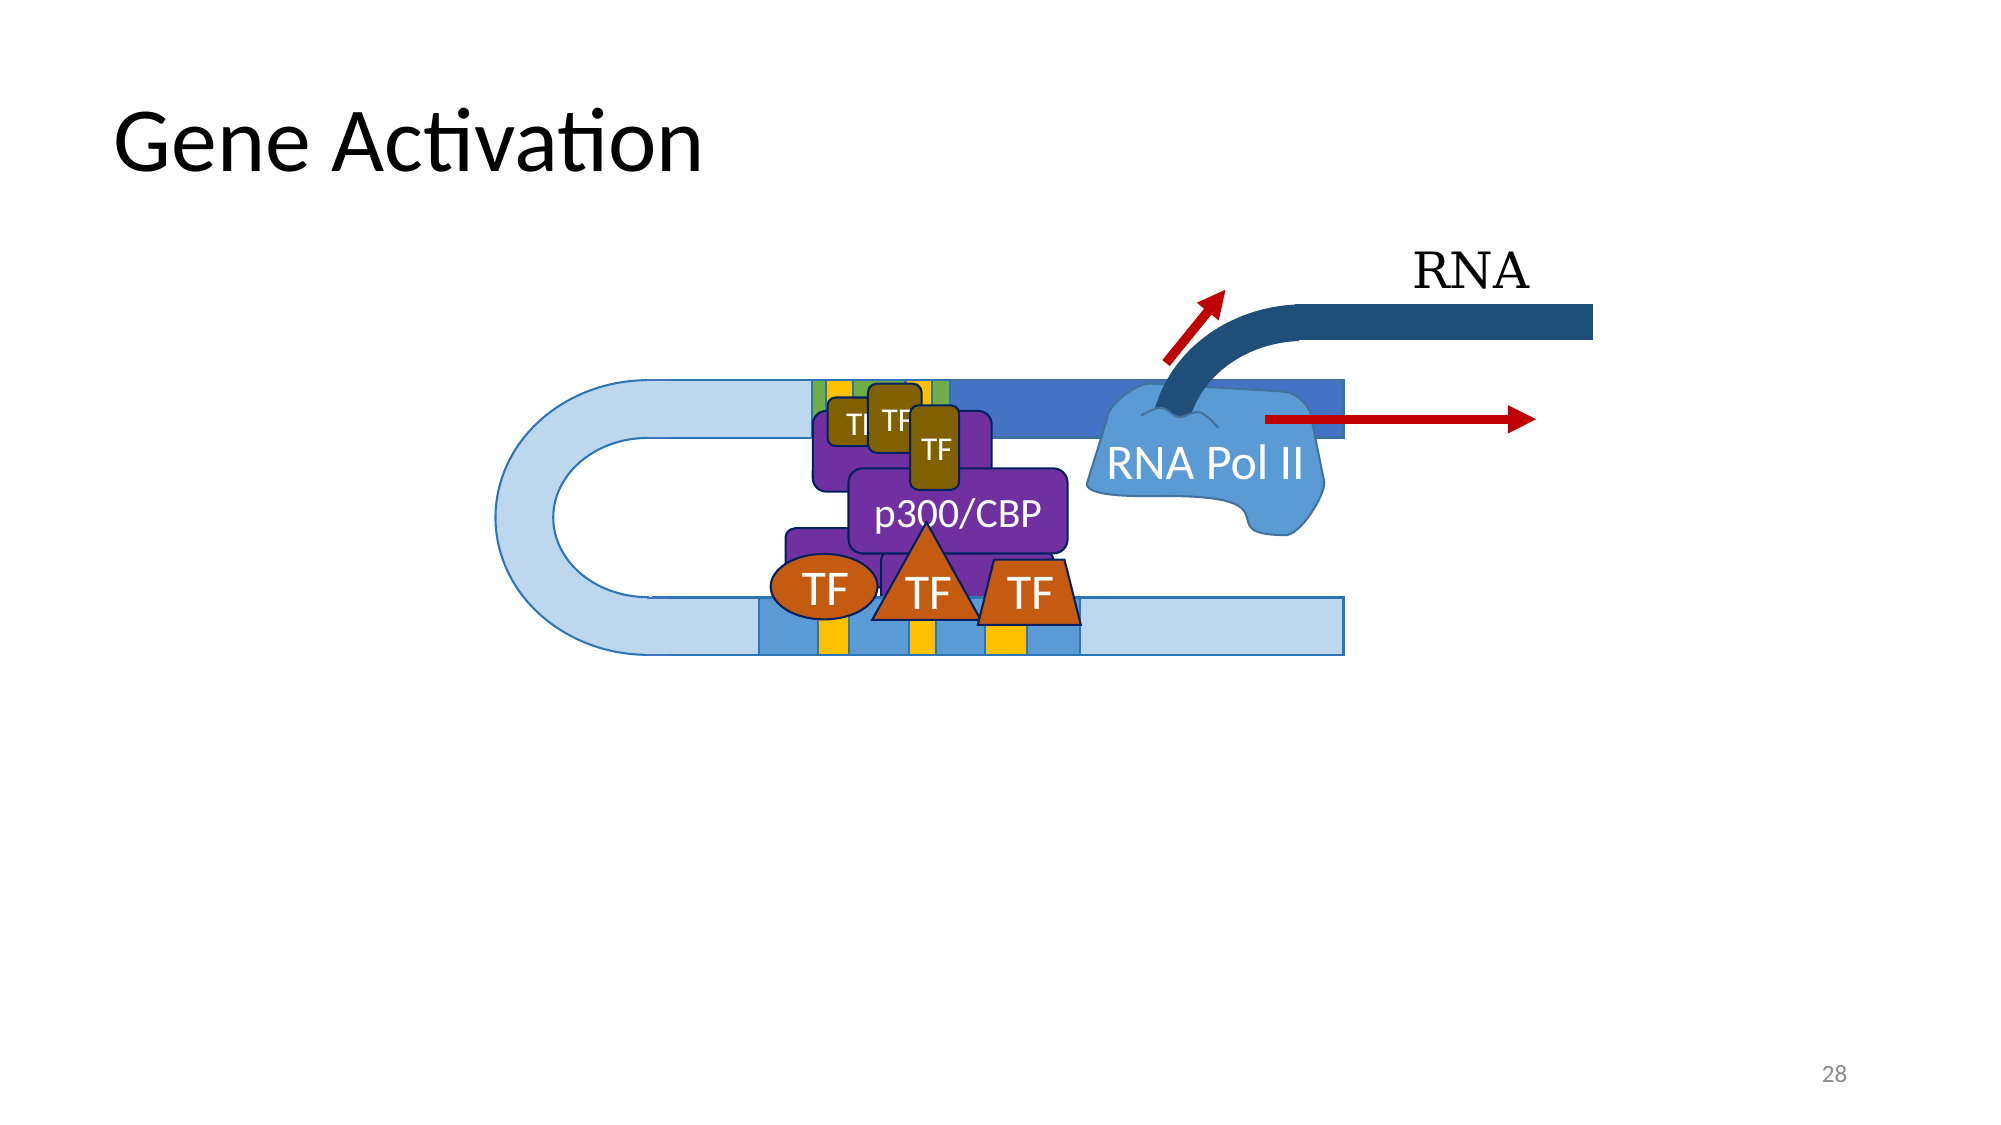

# Gene Activation
RNA

RNA Pol II

TF

TF
TF

p300/CBP

TF

TF

TF

28